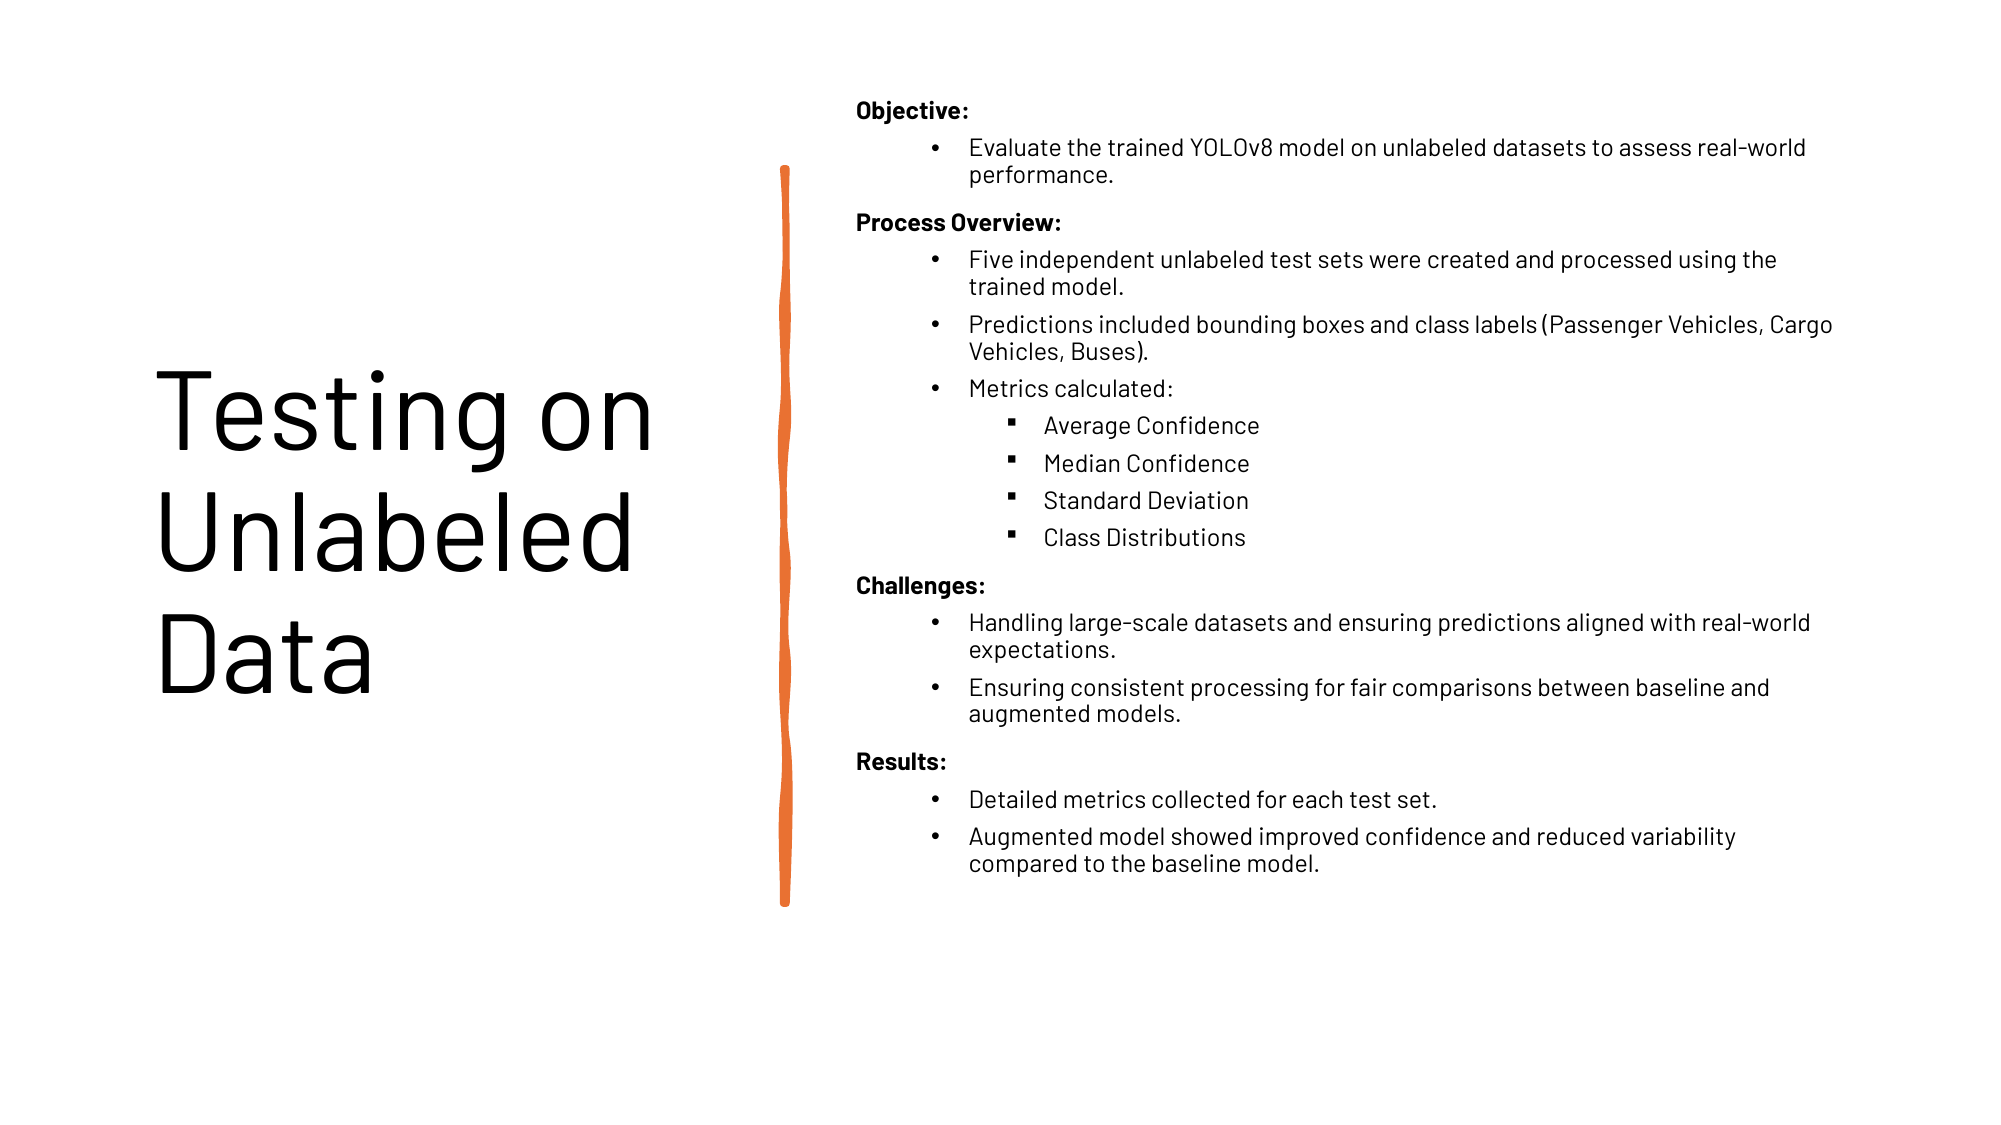

# Testing on Unlabeled Data
Objective:
Evaluate the trained YOLOv8 model on unlabeled datasets to assess real-world performance.
Process Overview:
Five independent unlabeled test sets were created and processed using the trained model.
Predictions included bounding boxes and class labels (Passenger Vehicles, Cargo Vehicles, Buses).
Metrics calculated:
Average Confidence
Median Confidence
Standard Deviation
Class Distributions
Challenges:
Handling large-scale datasets and ensuring predictions aligned with real-world expectations.
Ensuring consistent processing for fair comparisons between baseline and augmented models.
Results:
Detailed metrics collected for each test set.
Augmented model showed improved confidence and reduced variability compared to the baseline model.